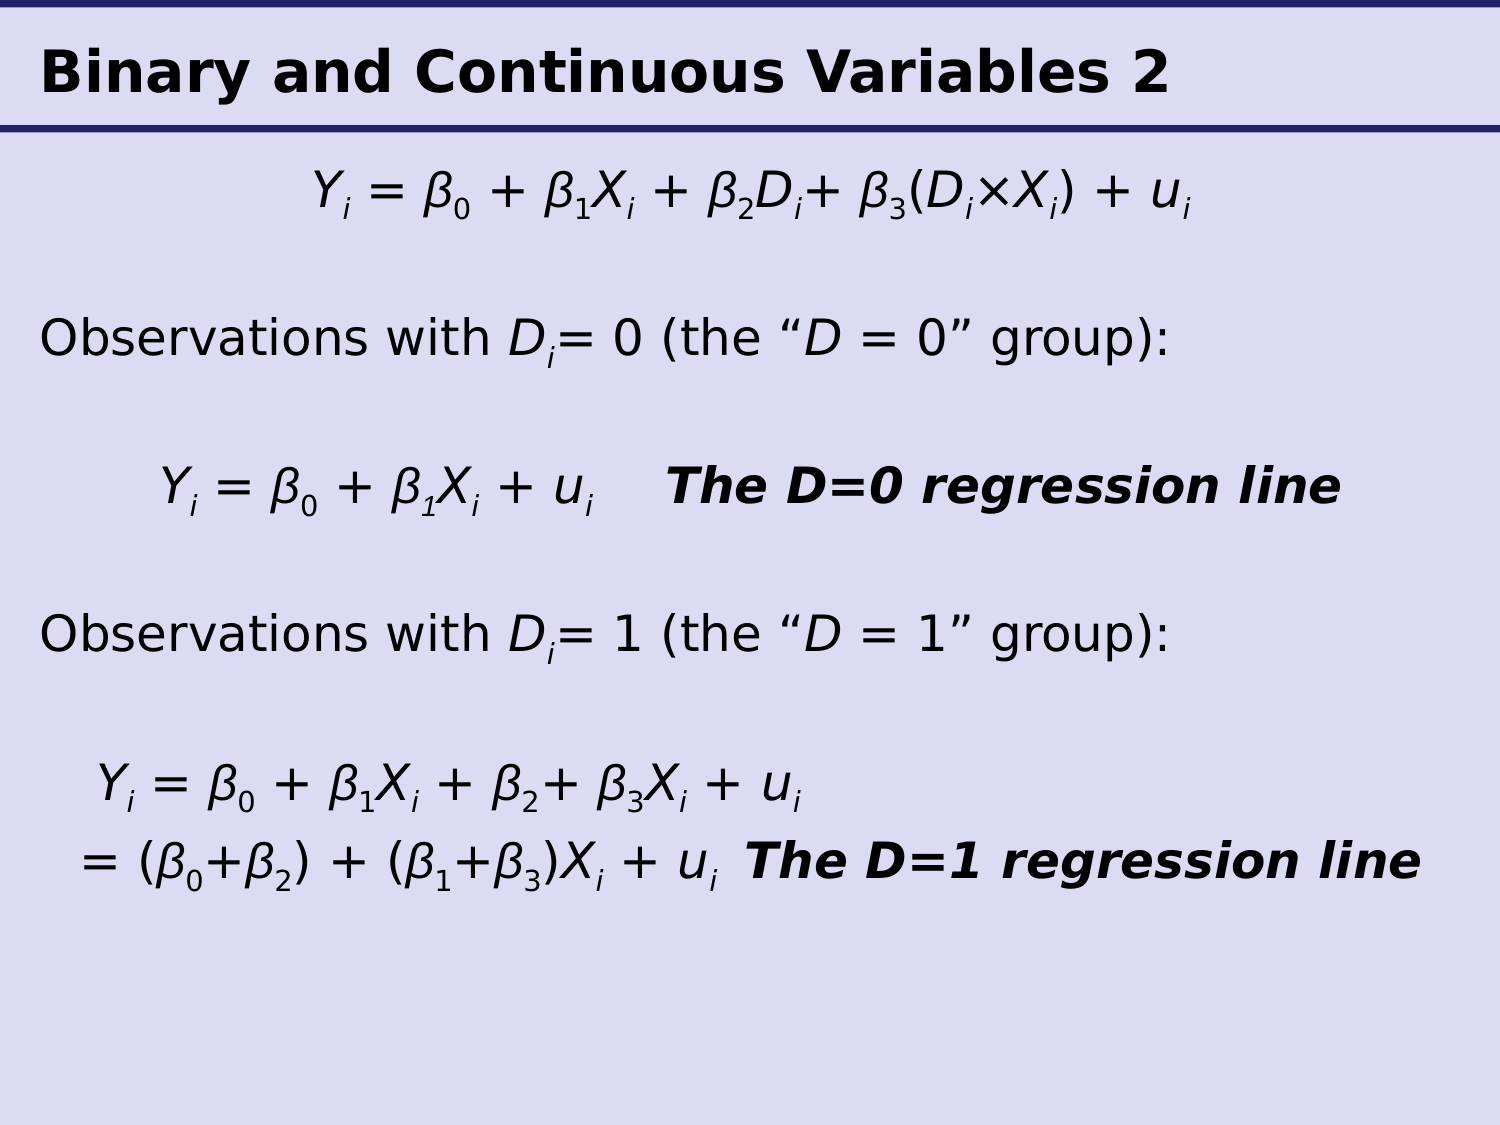

# Binary and Continuous Variables 2
Yi = β0 + β1Xi + β2Di+ β3(Di×Xi) + ui

Observations with Di= 0 (the “D = 0” group):

Yi = β0 + β1Xi + ui 	The D=0 regression line

Observations with Di= 1 (the “D = 1” group):

	Yi = β0 + β1Xi + β2+ β3Xi + ui
= (β0+β2) + (β1+β3)Xi + ui   The D=1 regression line